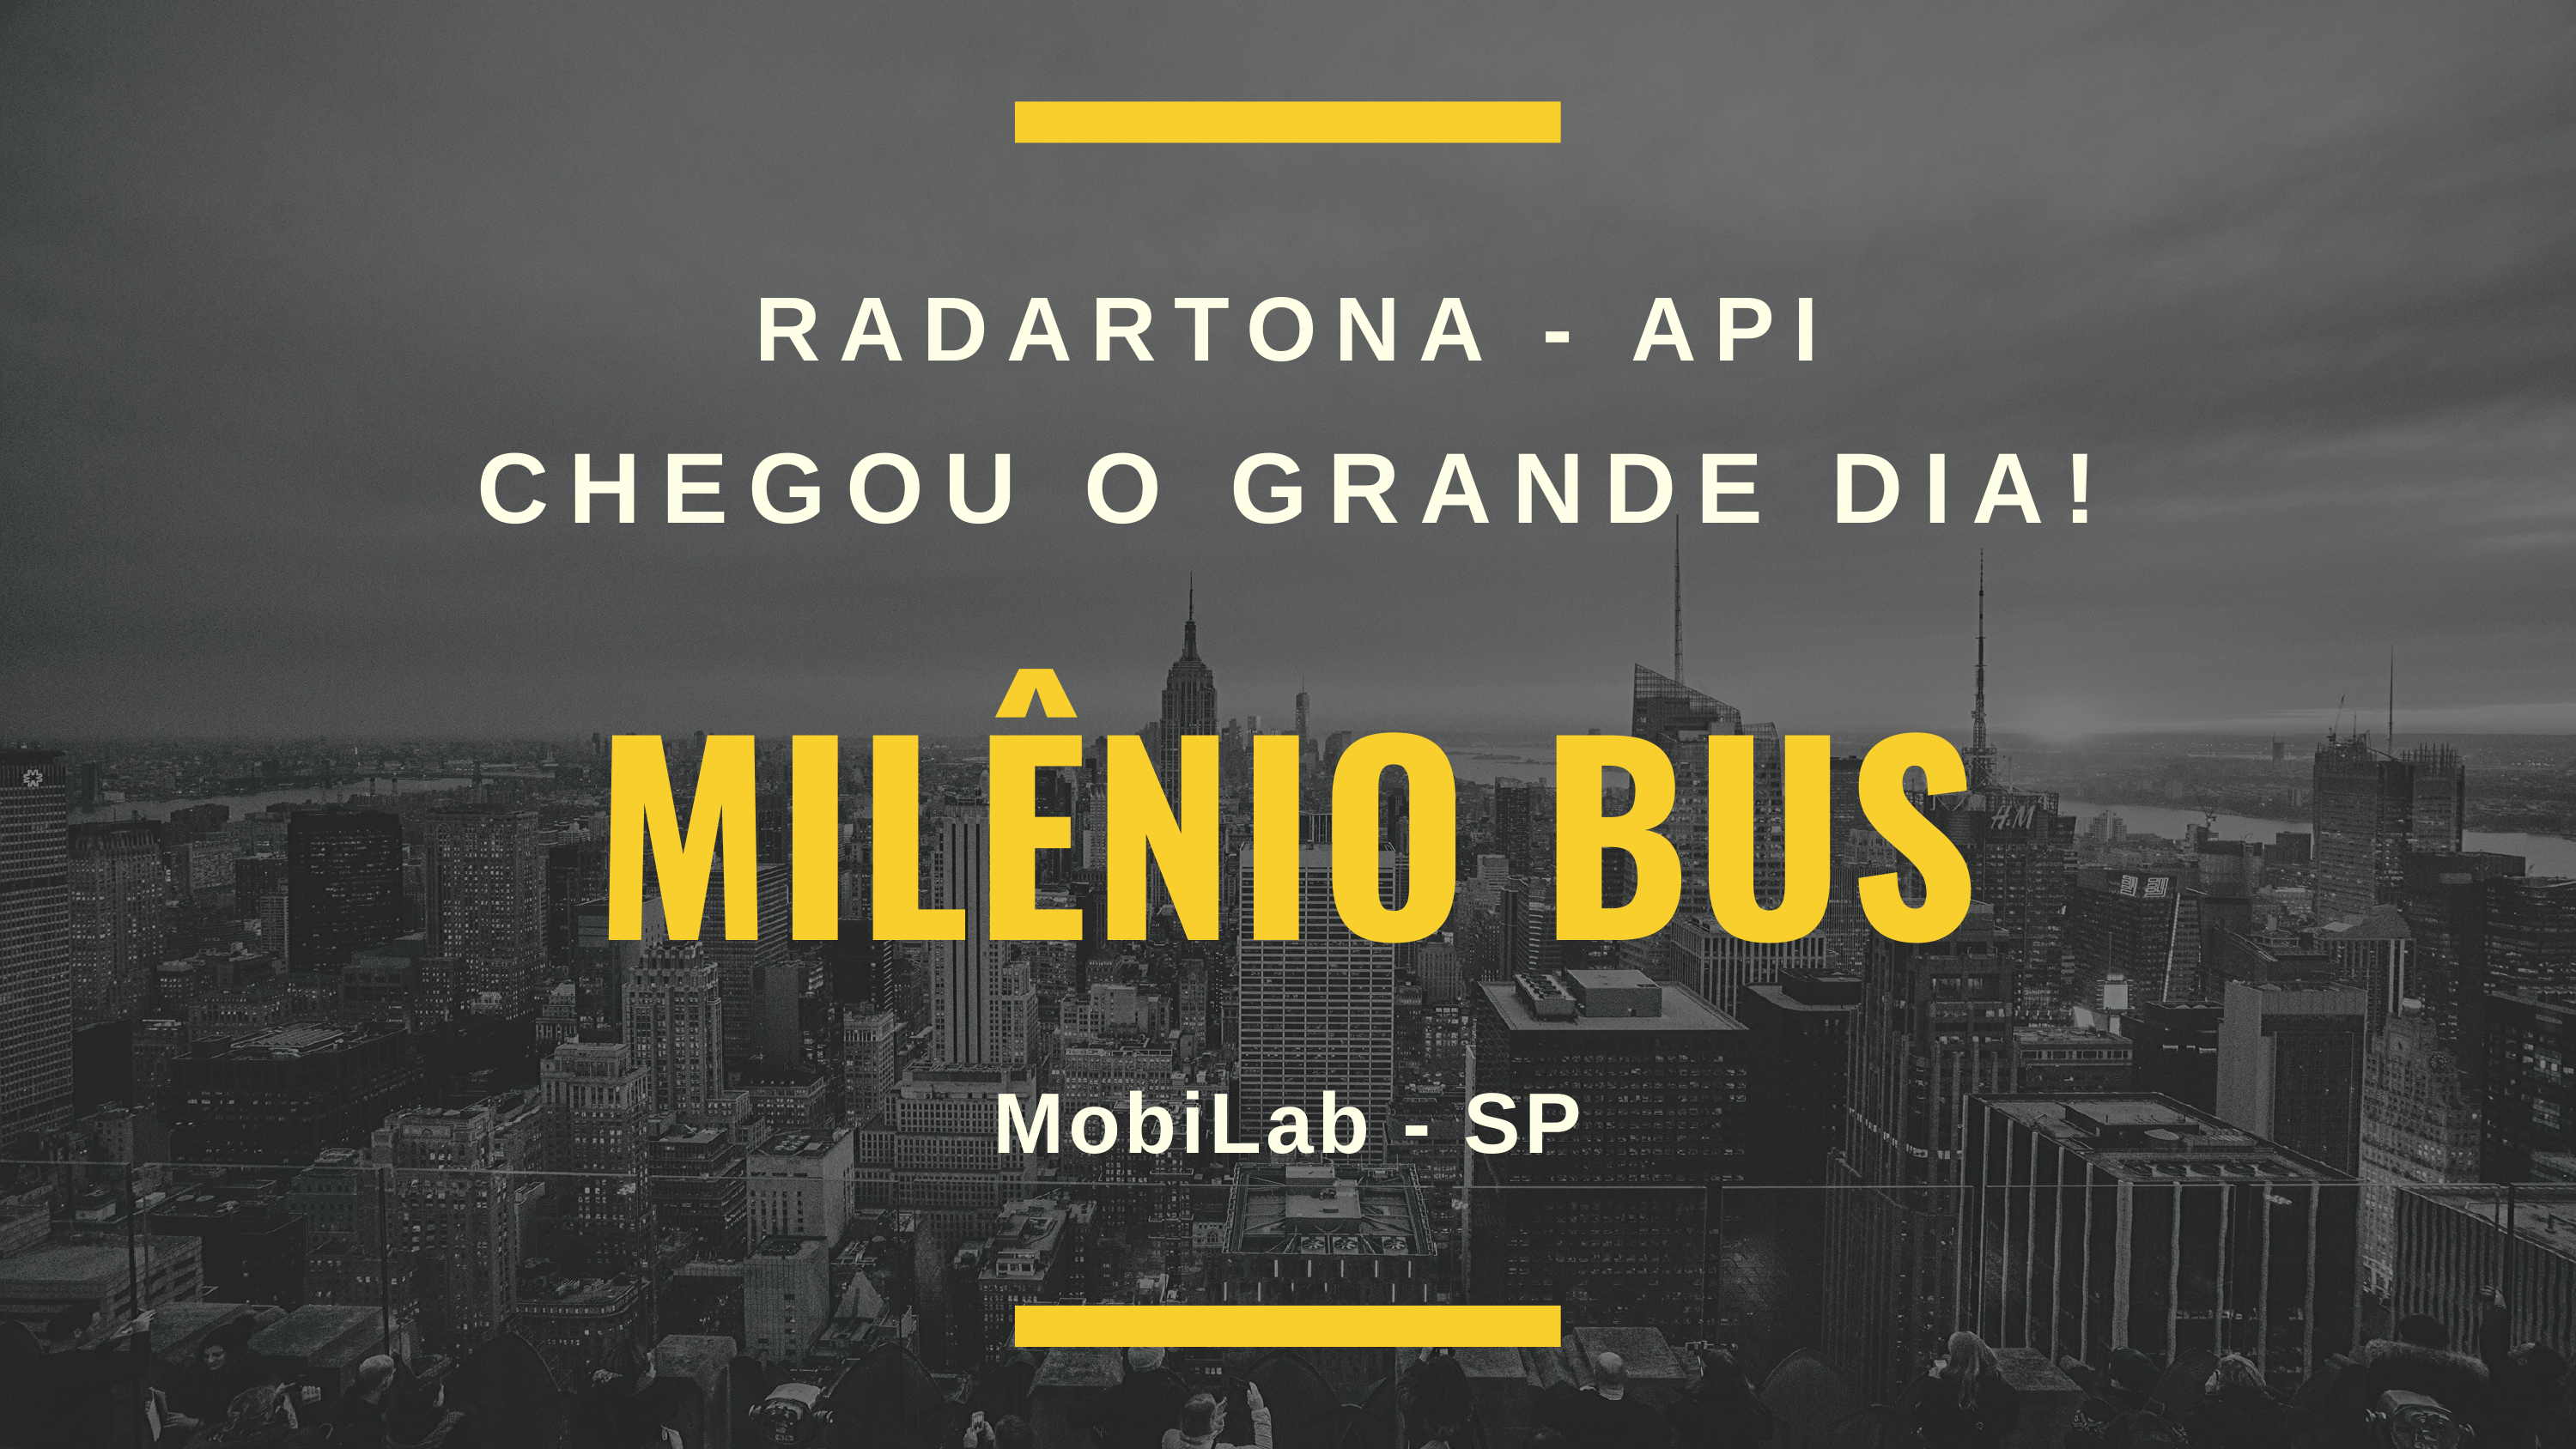

RADARTONA - API

CHEGOU O GRANDE DIA!
MILÊNIO BUS
MobiLab - SP